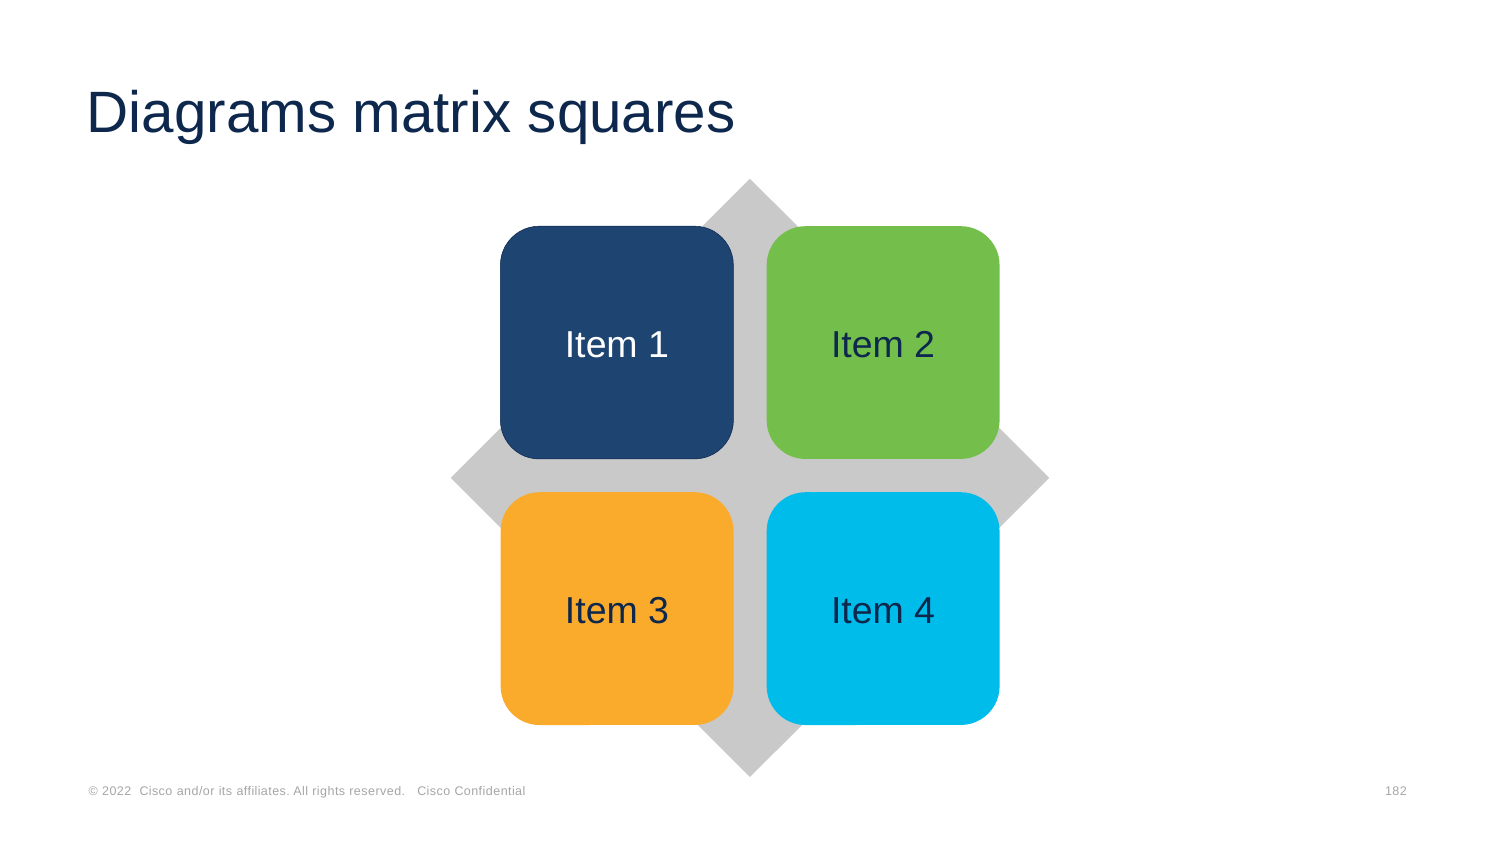

# Diagrams matrix squares

Item 1
Item 2
Item 3
Item 4